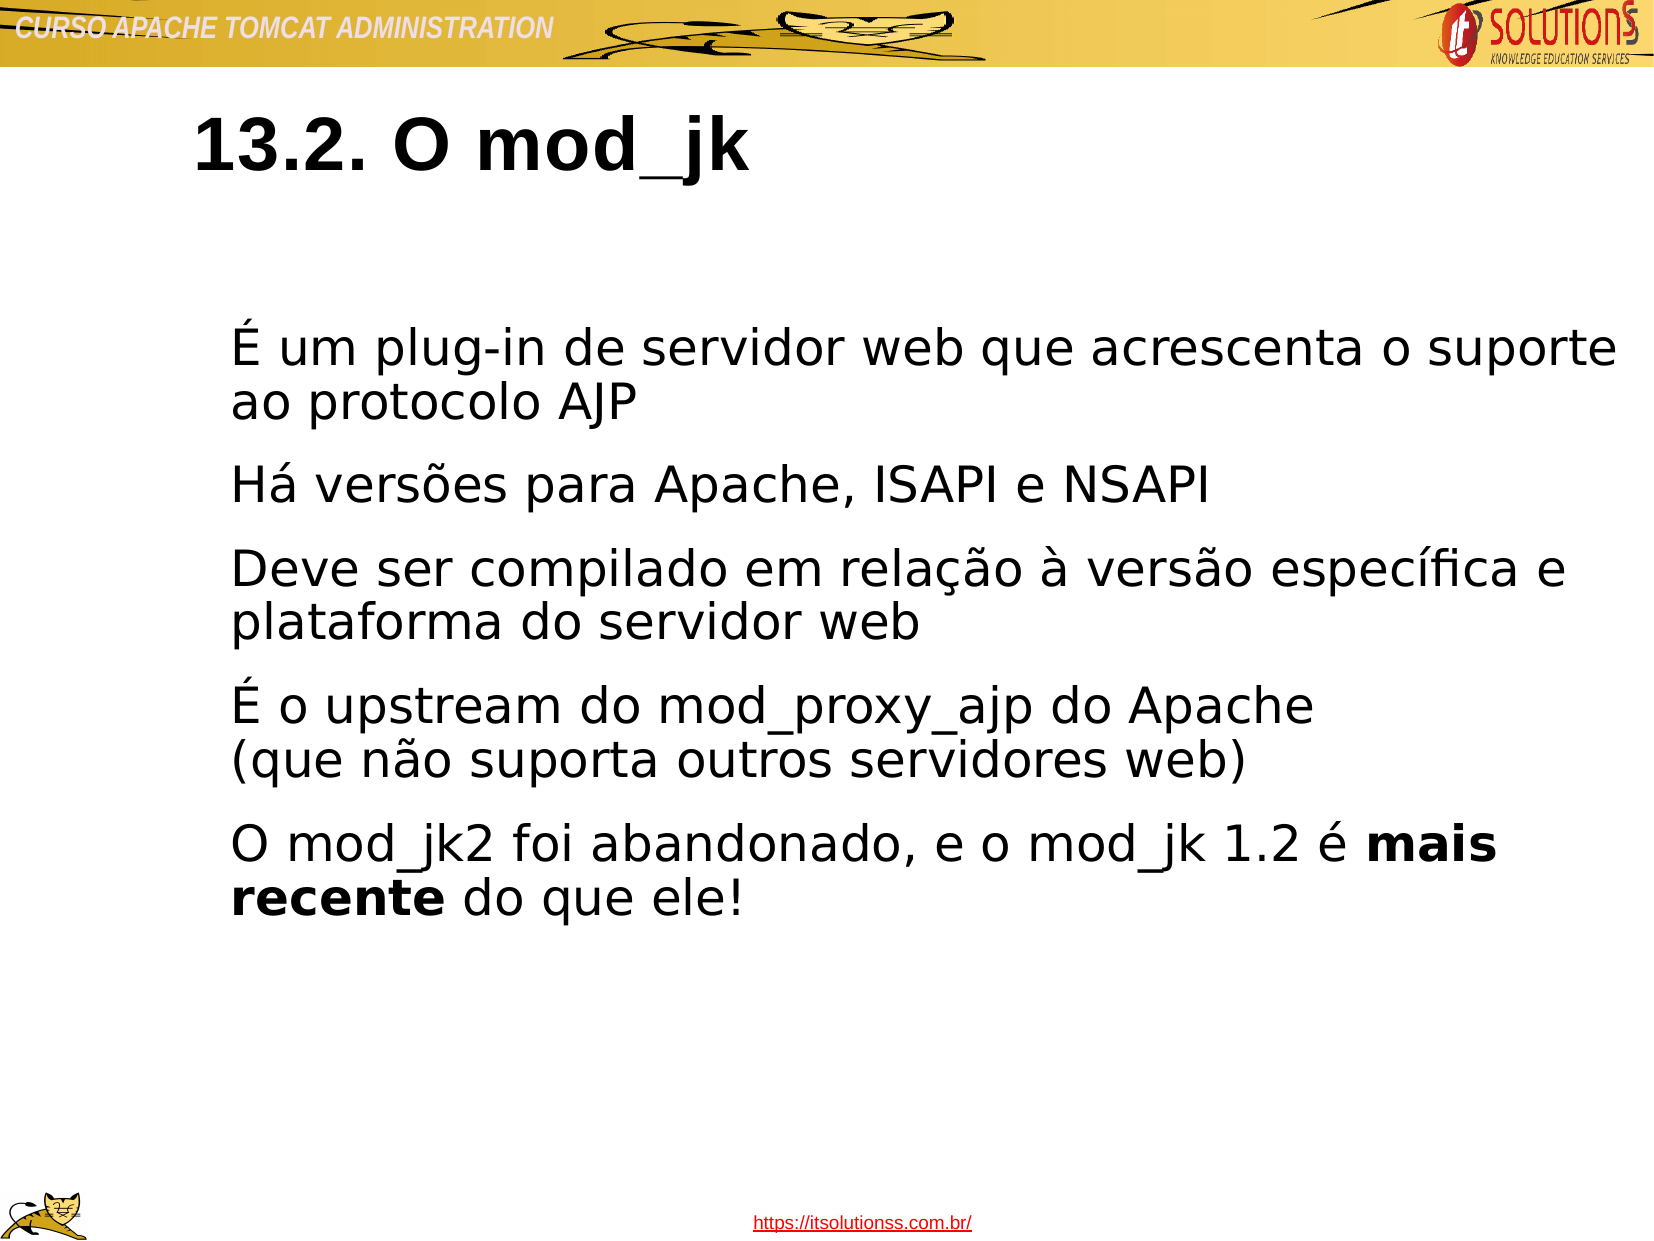

13.2. O mod_jk
É um plug-in de servidor web que acrescenta o suporte ao protocolo AJP
Há versões para Apache, ISAPI e NSAPI
Deve ser compilado em relação à versão específica e plataforma do servidor web
É o upstream do mod_proxy_ajp do Apache
(que não suporta outros servidores web)
O mod_jk2 foi abandonado, e o mod_jk 1.2 é mais recente do que ele!